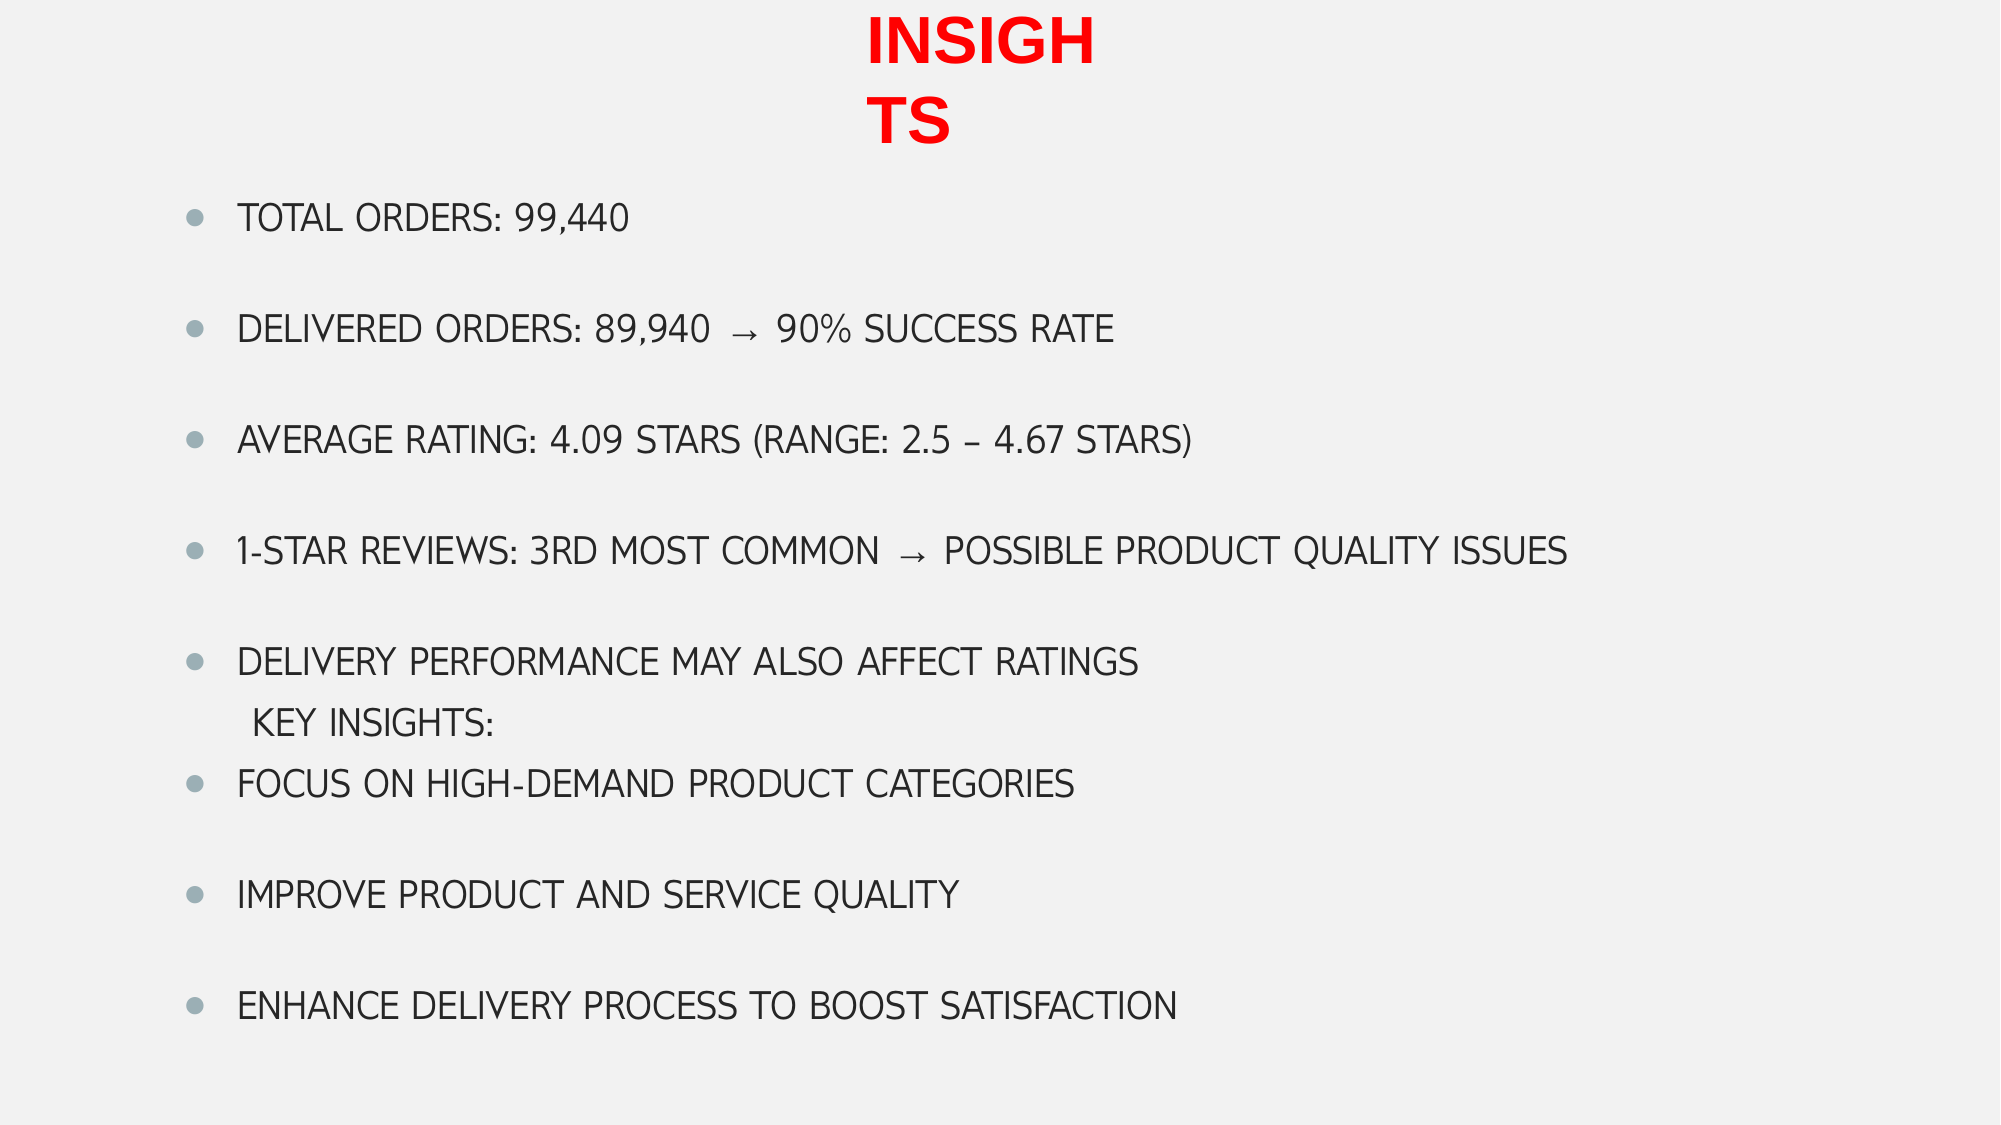

INSIGHTS

TOTAL ORDERS: 99,440
DELIVERED ORDERS: 89,940 → 90% SUCCESS RATE
AVERAGE RATING: 4.09 STARS (RANGE: 2.5 – 4.67 STARS)
1-STAR REVIEWS: 3RD MOST COMMON → POSSIBLE PRODUCT QUALITY ISSUES
DELIVERY PERFORMANCE MAY ALSO AFFECT RATINGS
       KEY INSIGHTS:
FOCUS ON HIGH-DEMAND PRODUCT CATEGORIES
IMPROVE PRODUCT AND SERVICE QUALITY
ENHANCE DELIVERY PROCESS TO BOOST SATISFACTION